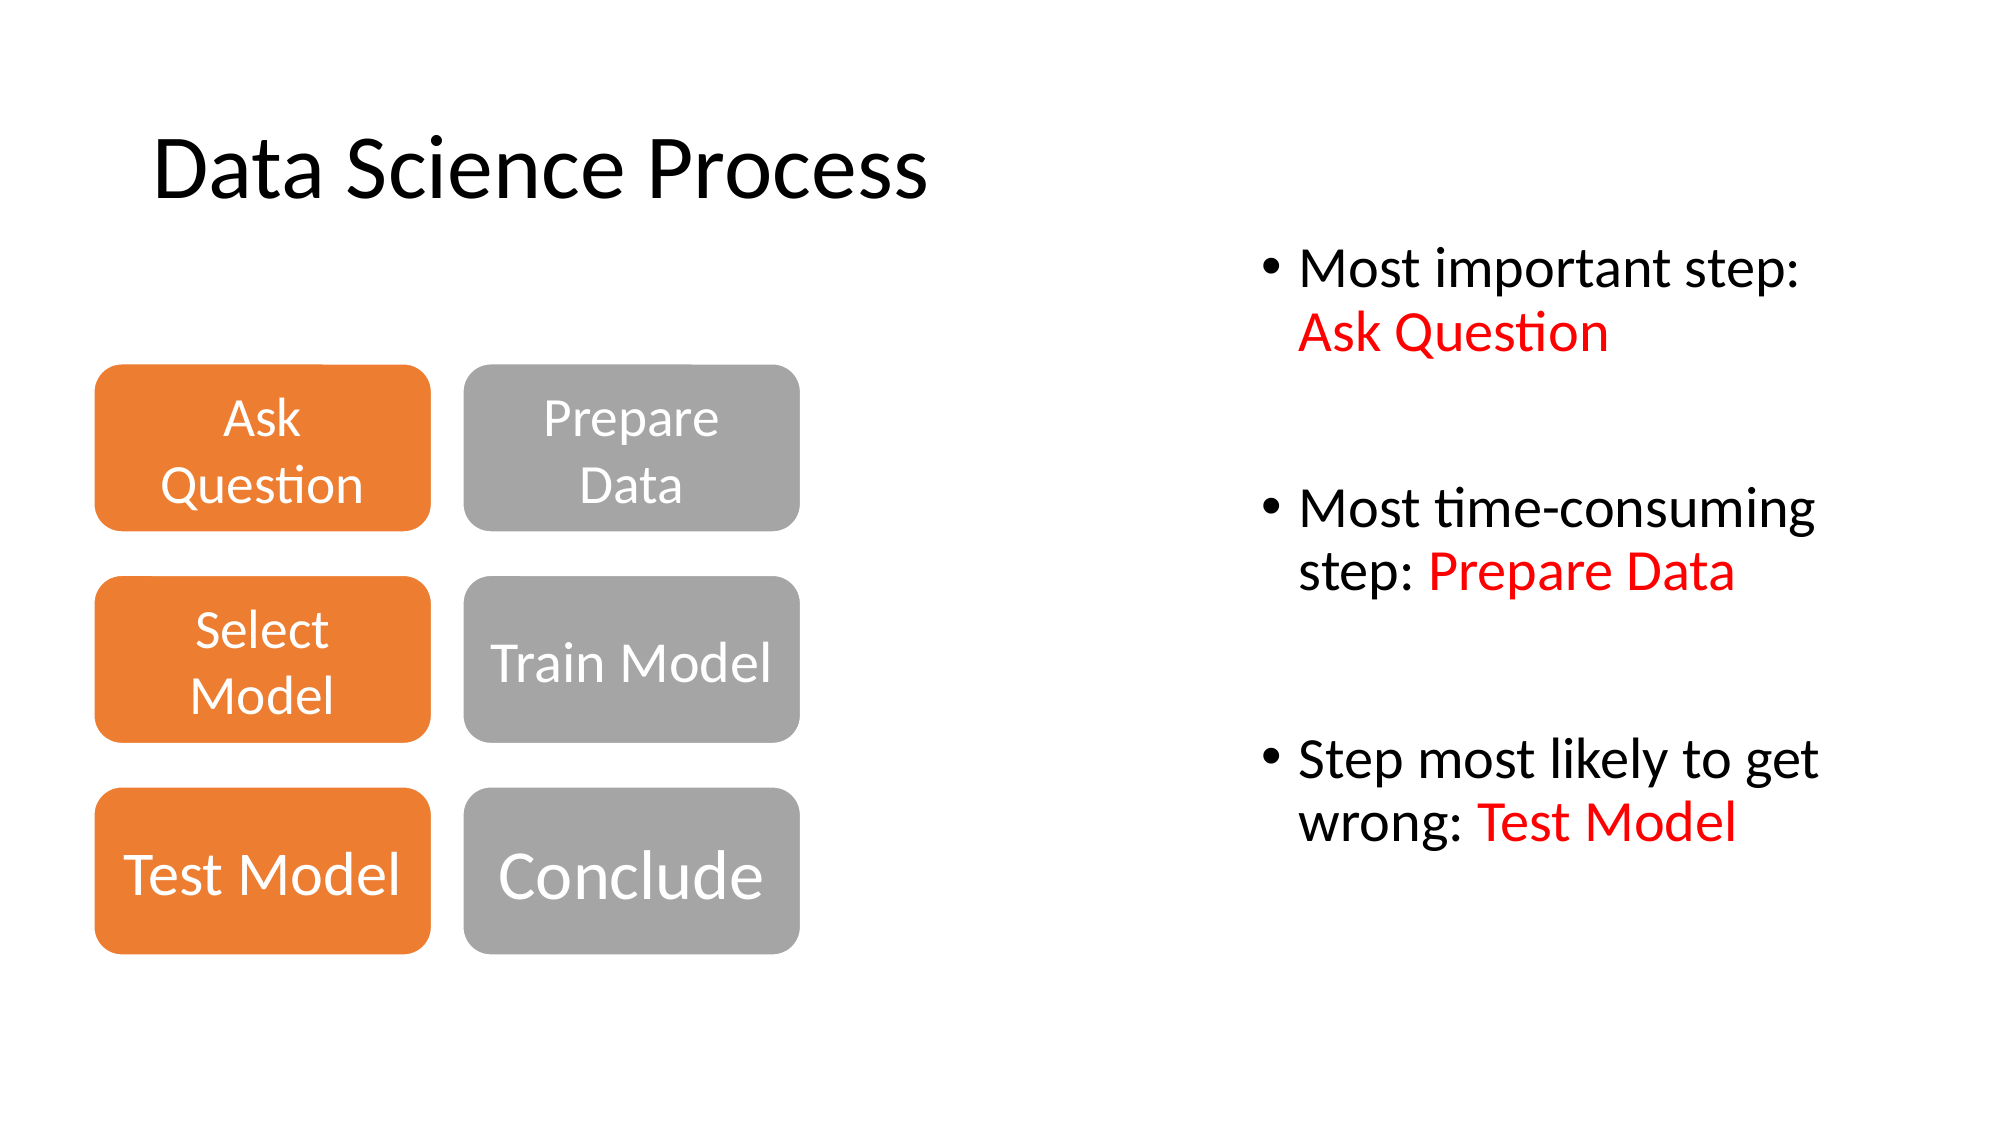

# Data Science Process
Most important step: Ask Question
Ask Question
Prepare Data
Select Model
Train Model
Test Model
Conclude

Most time-consuming step: Prepare Data
Step most likely to get wrong: Test Model